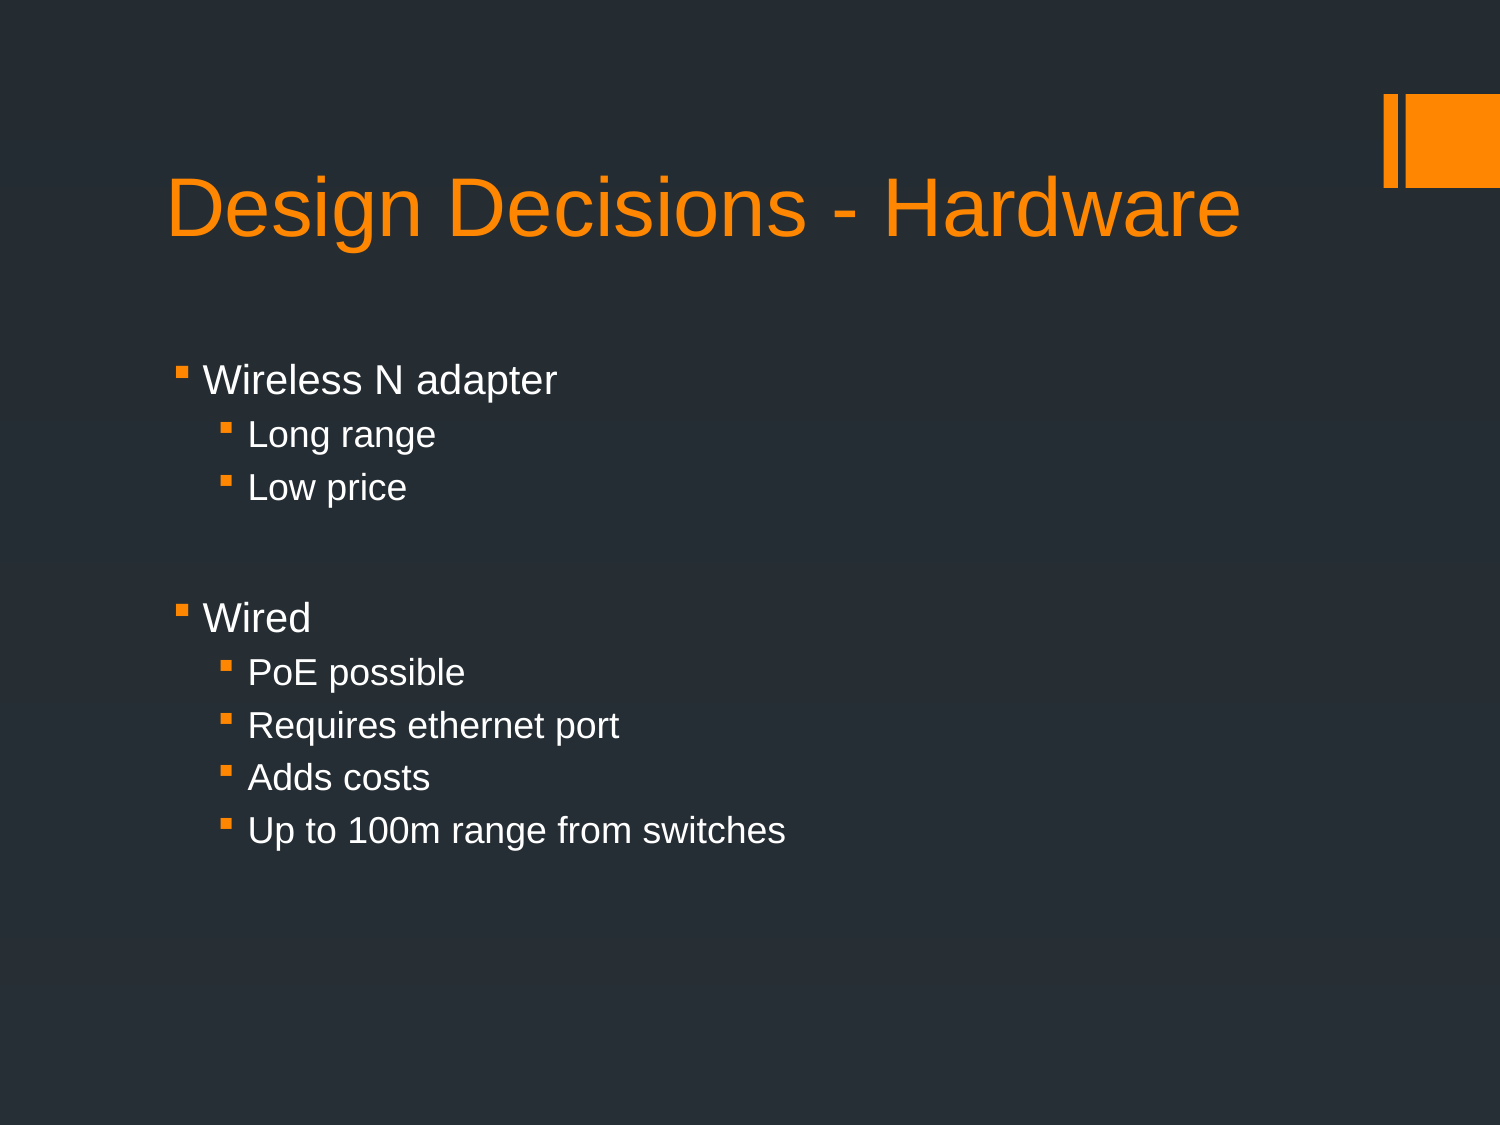

# Design Decisions - Hardware
Wireless N adapter
Long range
Low price

Wired
PoE possible
Requires ethernet port
Adds costs
Up to 100m range from switches